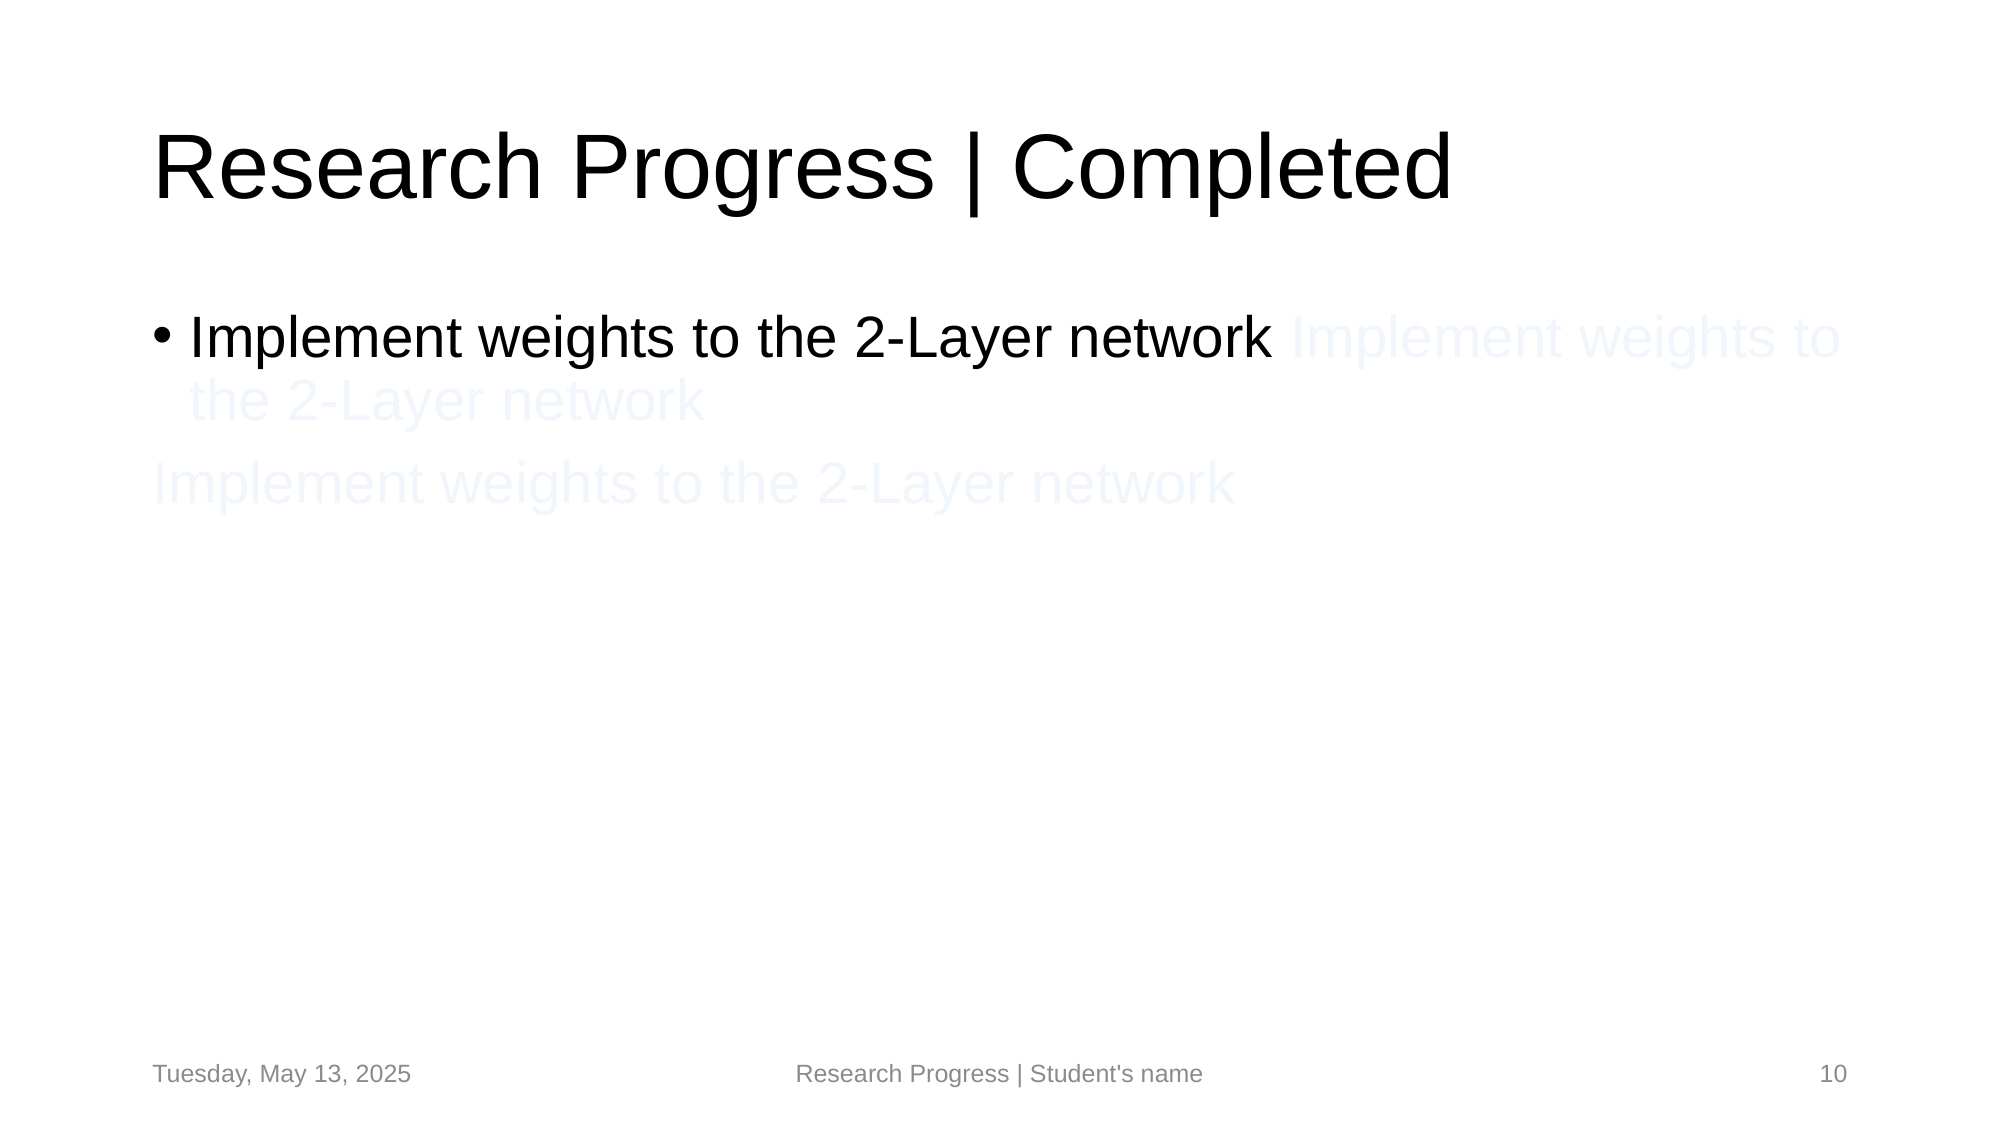

# Research Progress | Completed
Implement weights to the 2-Layer network Implement weights to the 2-Layer network
Implement weights to the 2-Layer network

Tuesday, May 13, 2025
Research Progress | Student's name
10